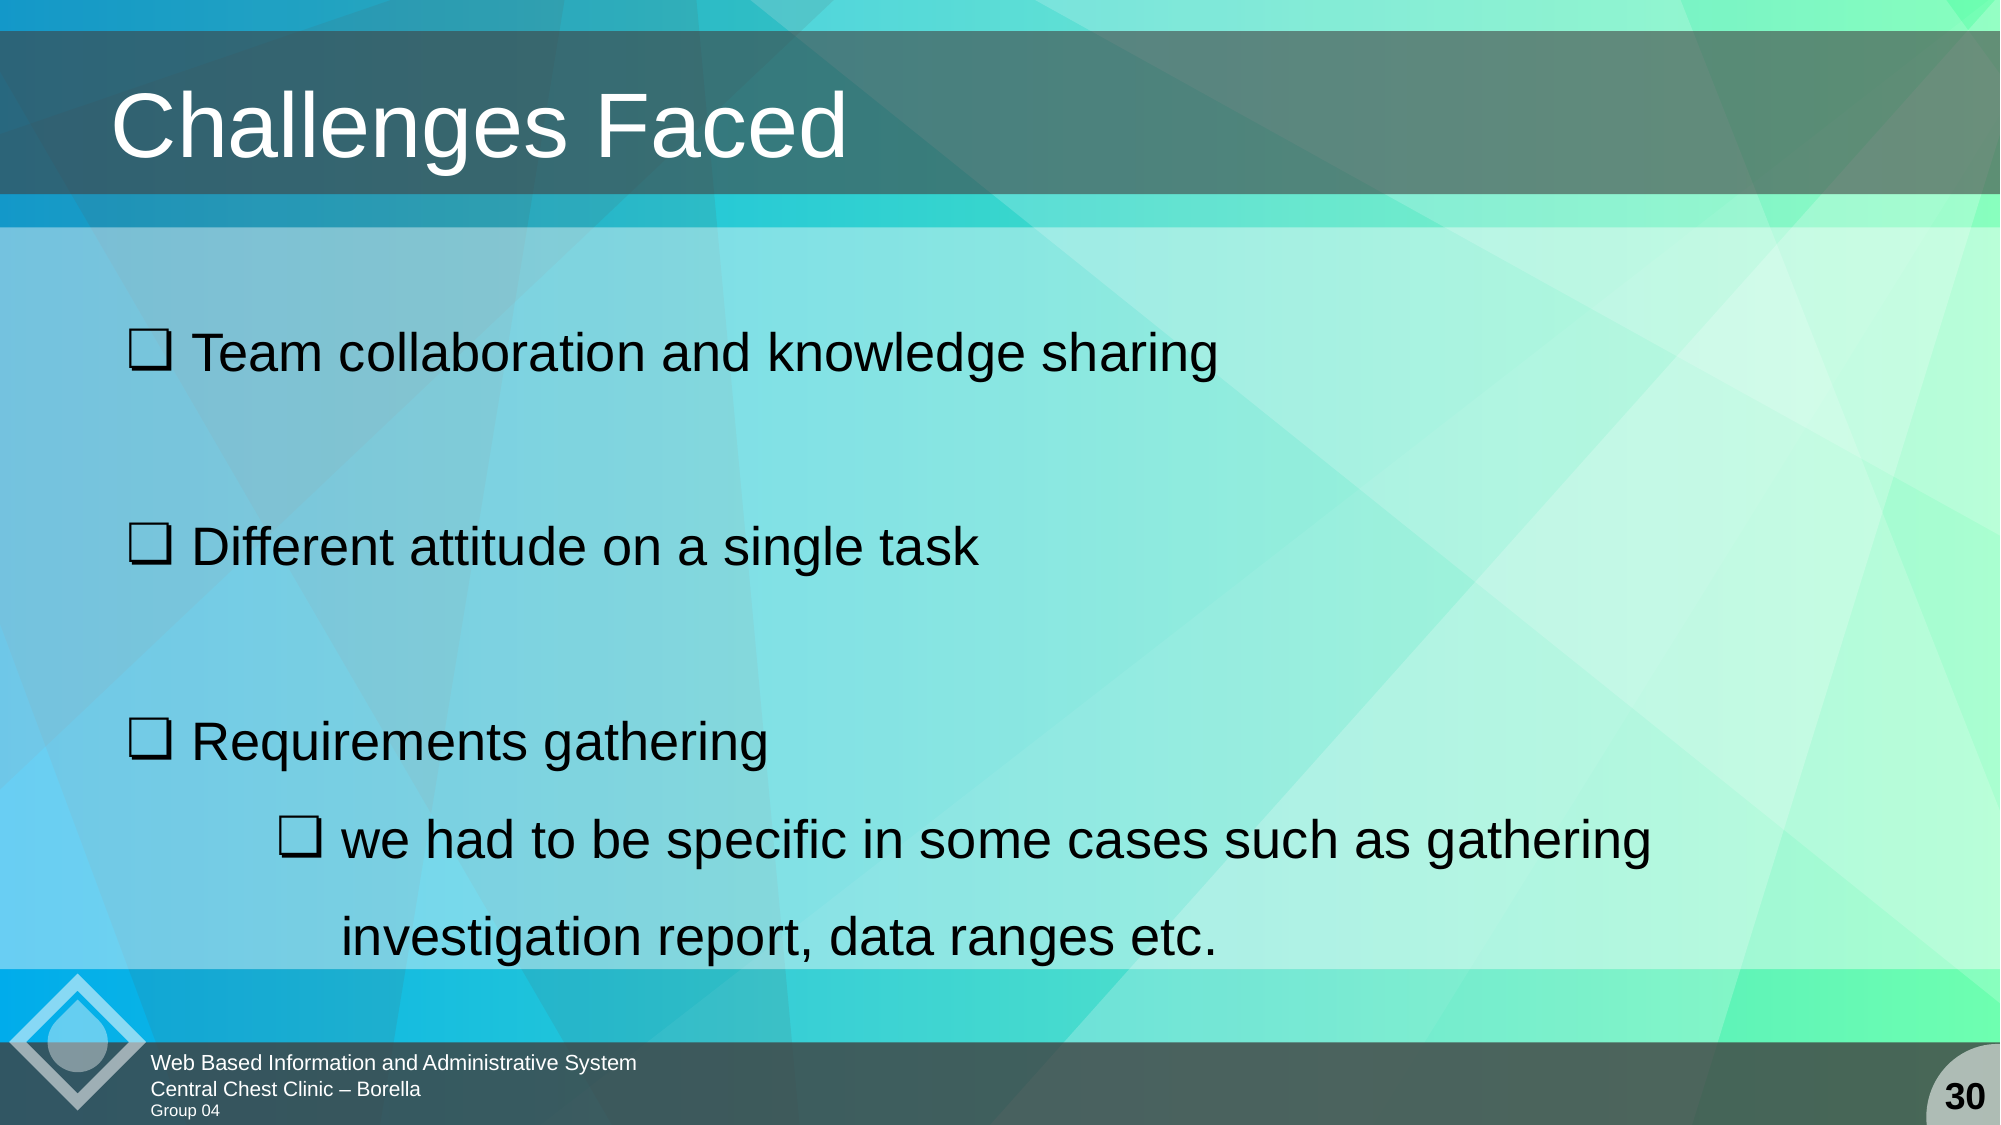

Challenges Faced

Team collaboration and knowledge sharing

Different attitude on a single task

Requirements gathering
we had to be specific in some cases such as gathering investigation report, data ranges etc.

Web Based Information and Administrative System
Central Chest Clinic – Borella
Group 04

30